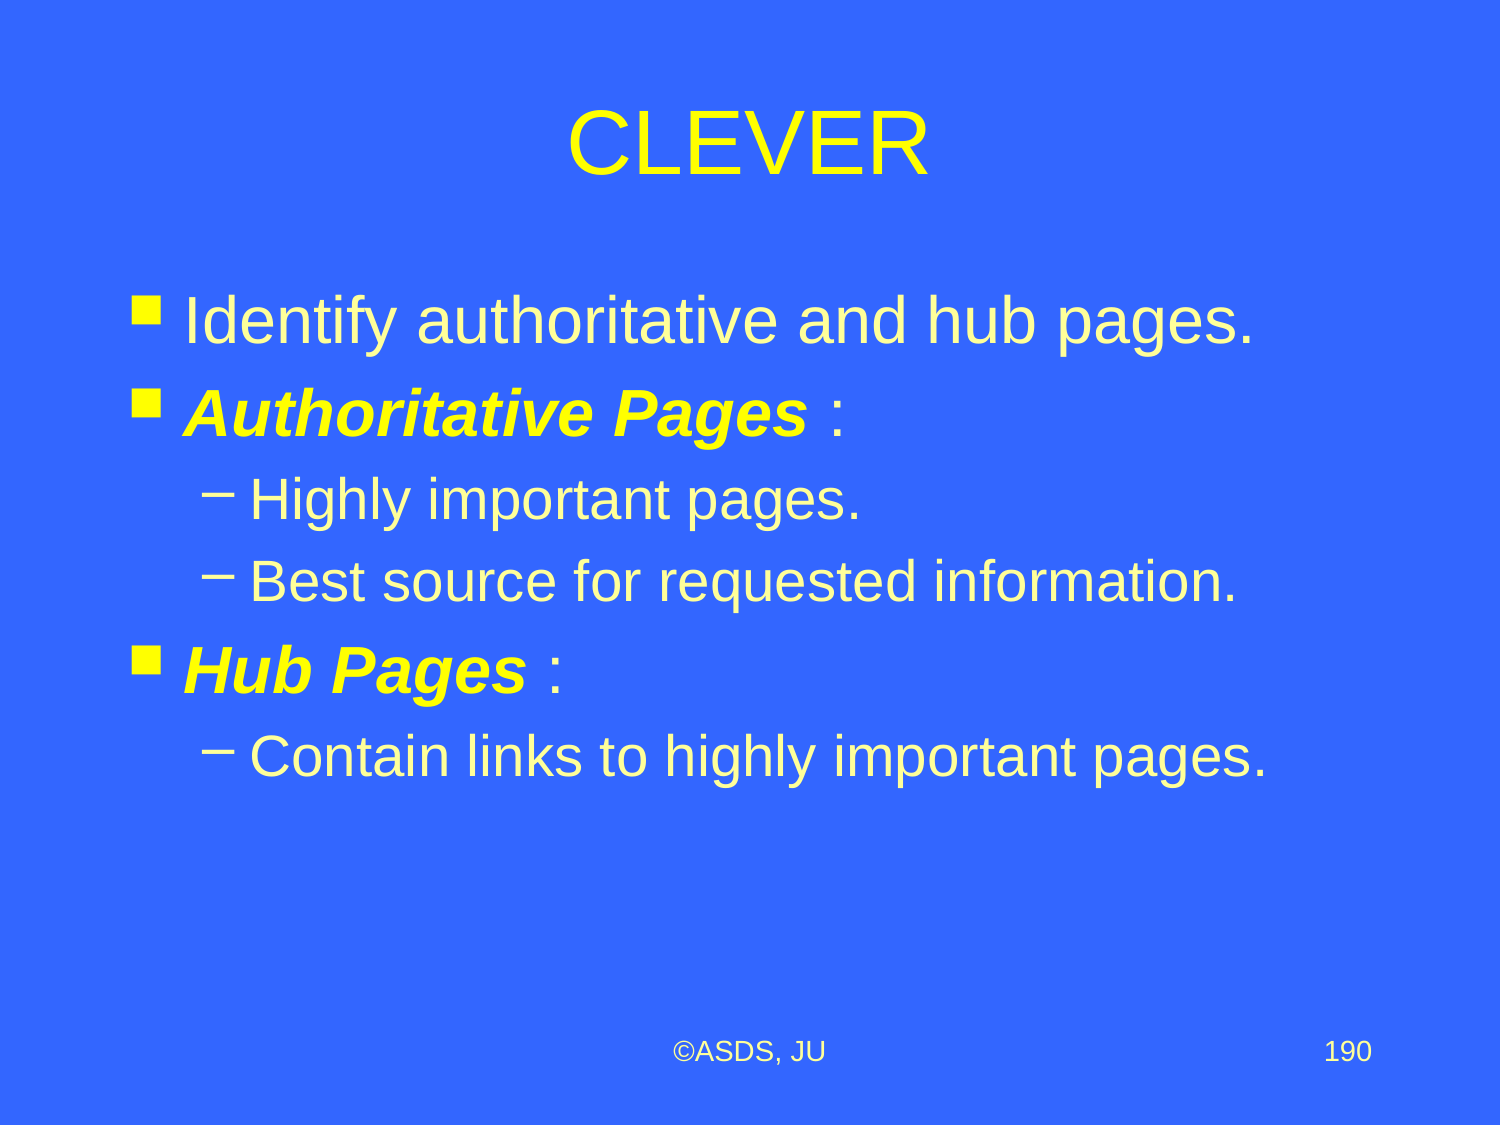

# CLEVER
Identify authoritative and hub pages.
Authoritative Pages :
Highly important pages.
Best source for requested information.
Hub Pages :
Contain links to highly important pages.
©ASDS, JU
190